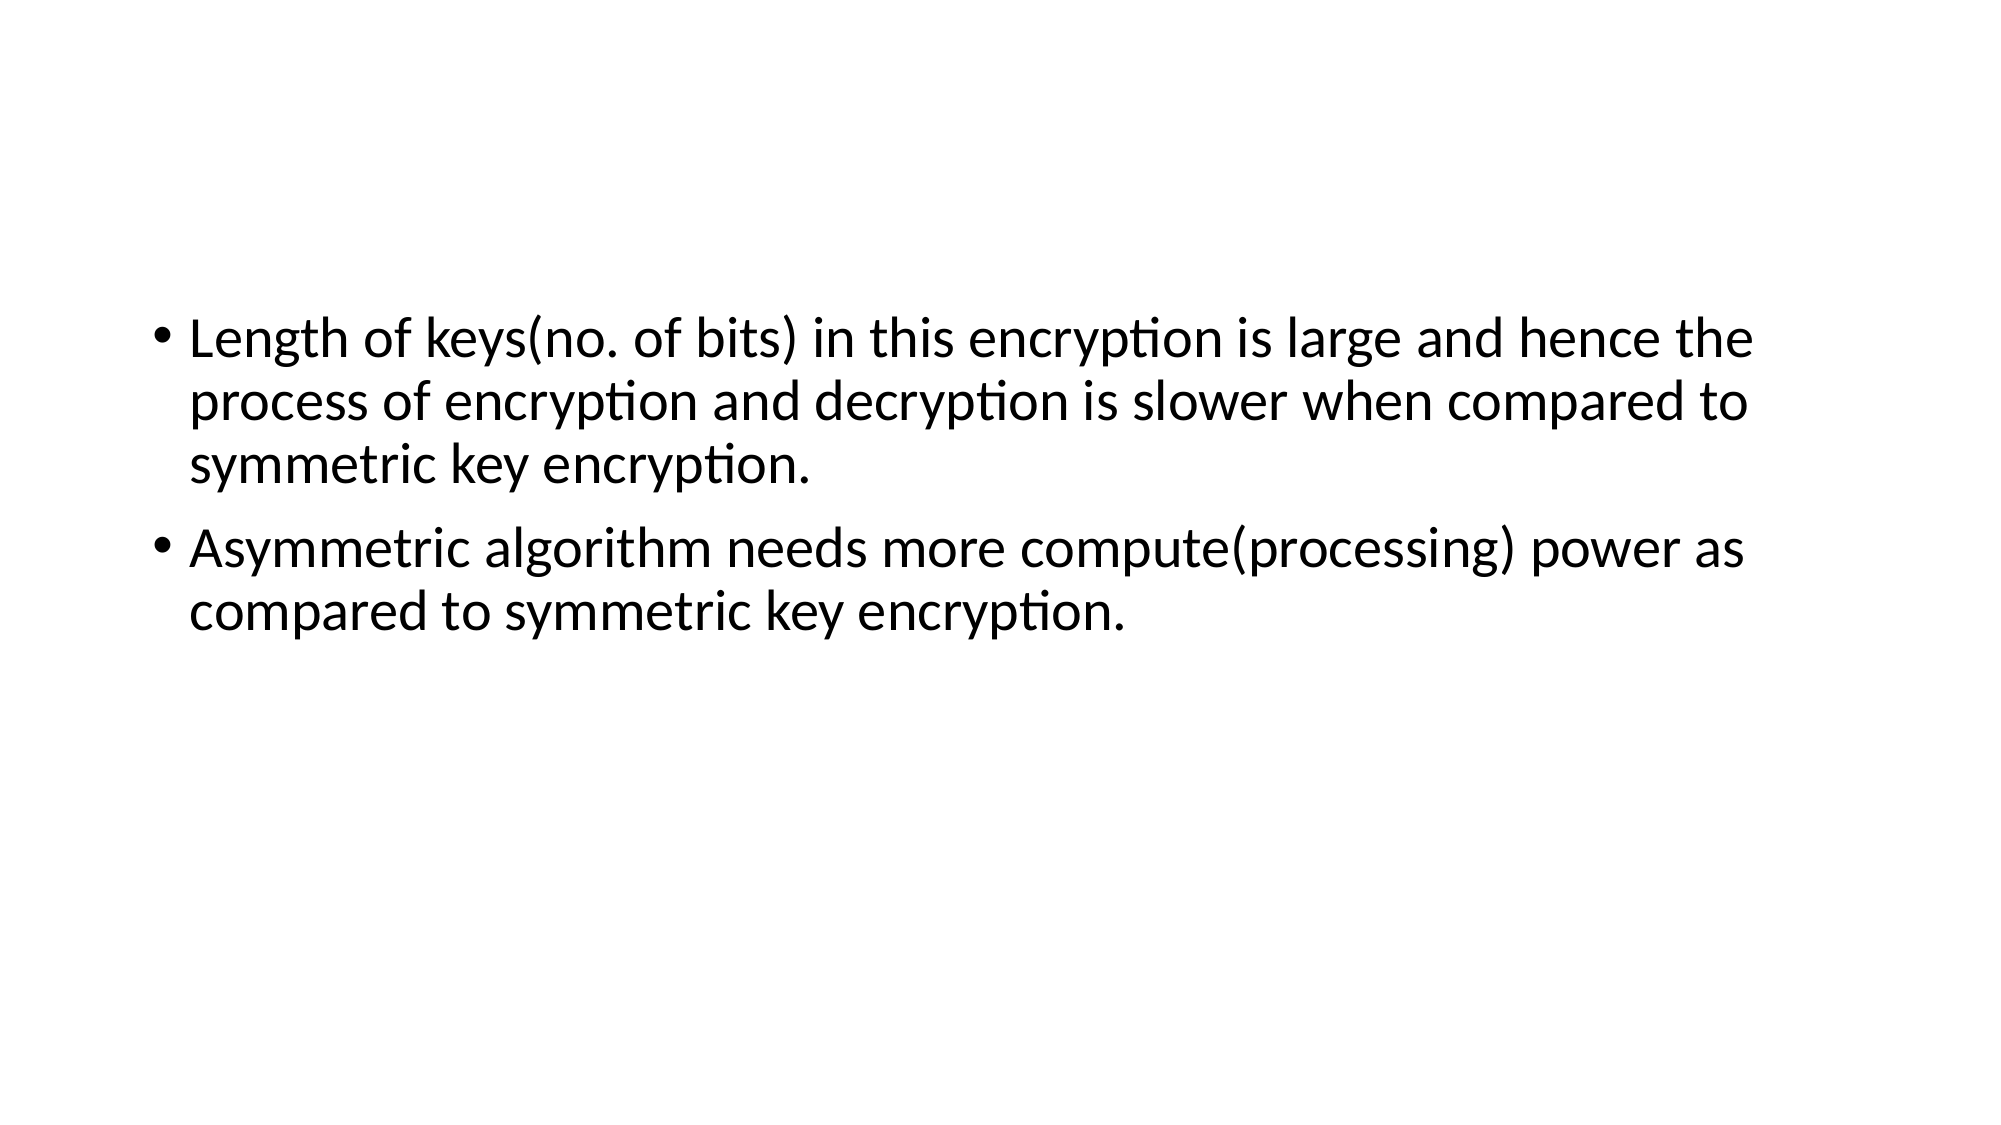

#
Length of keys(no. of bits) in this encryption is large and hence the process of encryption and decryption is slower when compared to symmetric key encryption.
Asymmetric algorithm needs more compute(processing) power as compared to symmetric key encryption.